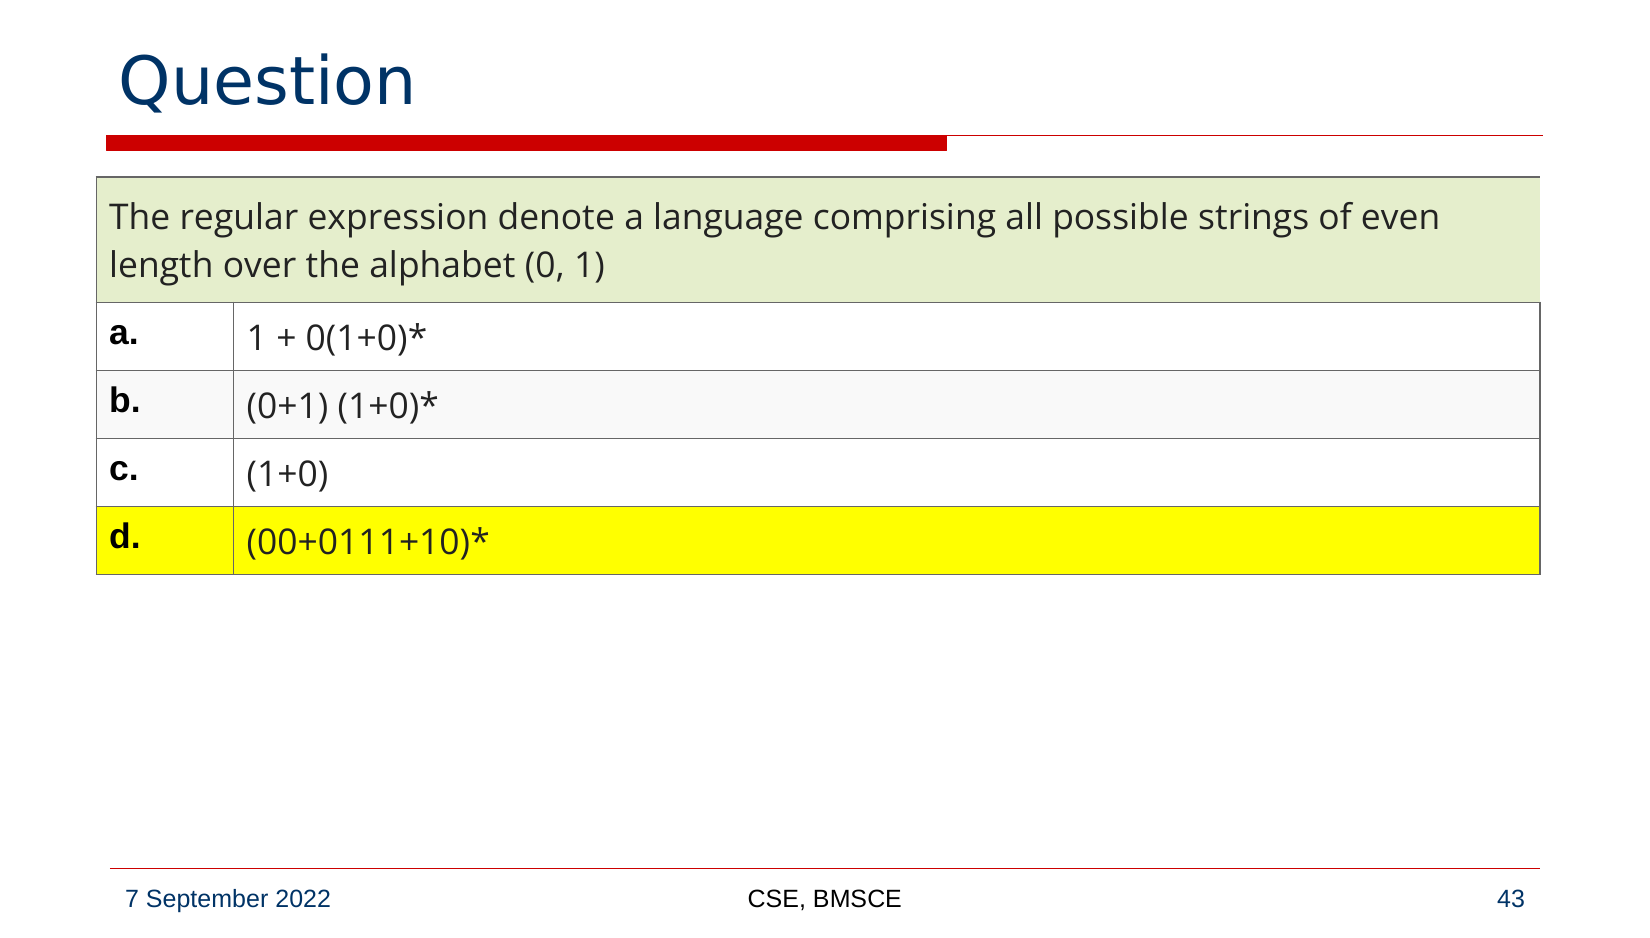

# Question
| The regular expression denote a language comprising all possible strings of even length over the alphabet (0, 1) |  |
| --- | --- |
| a. | 1 + 0(1+0)\* |
| b. | (0+1) (1+0)\* |
| c. | (1+0) |
| d. | (00+0111+10)\* |
CSE, BMSCE
43
7 September 2022